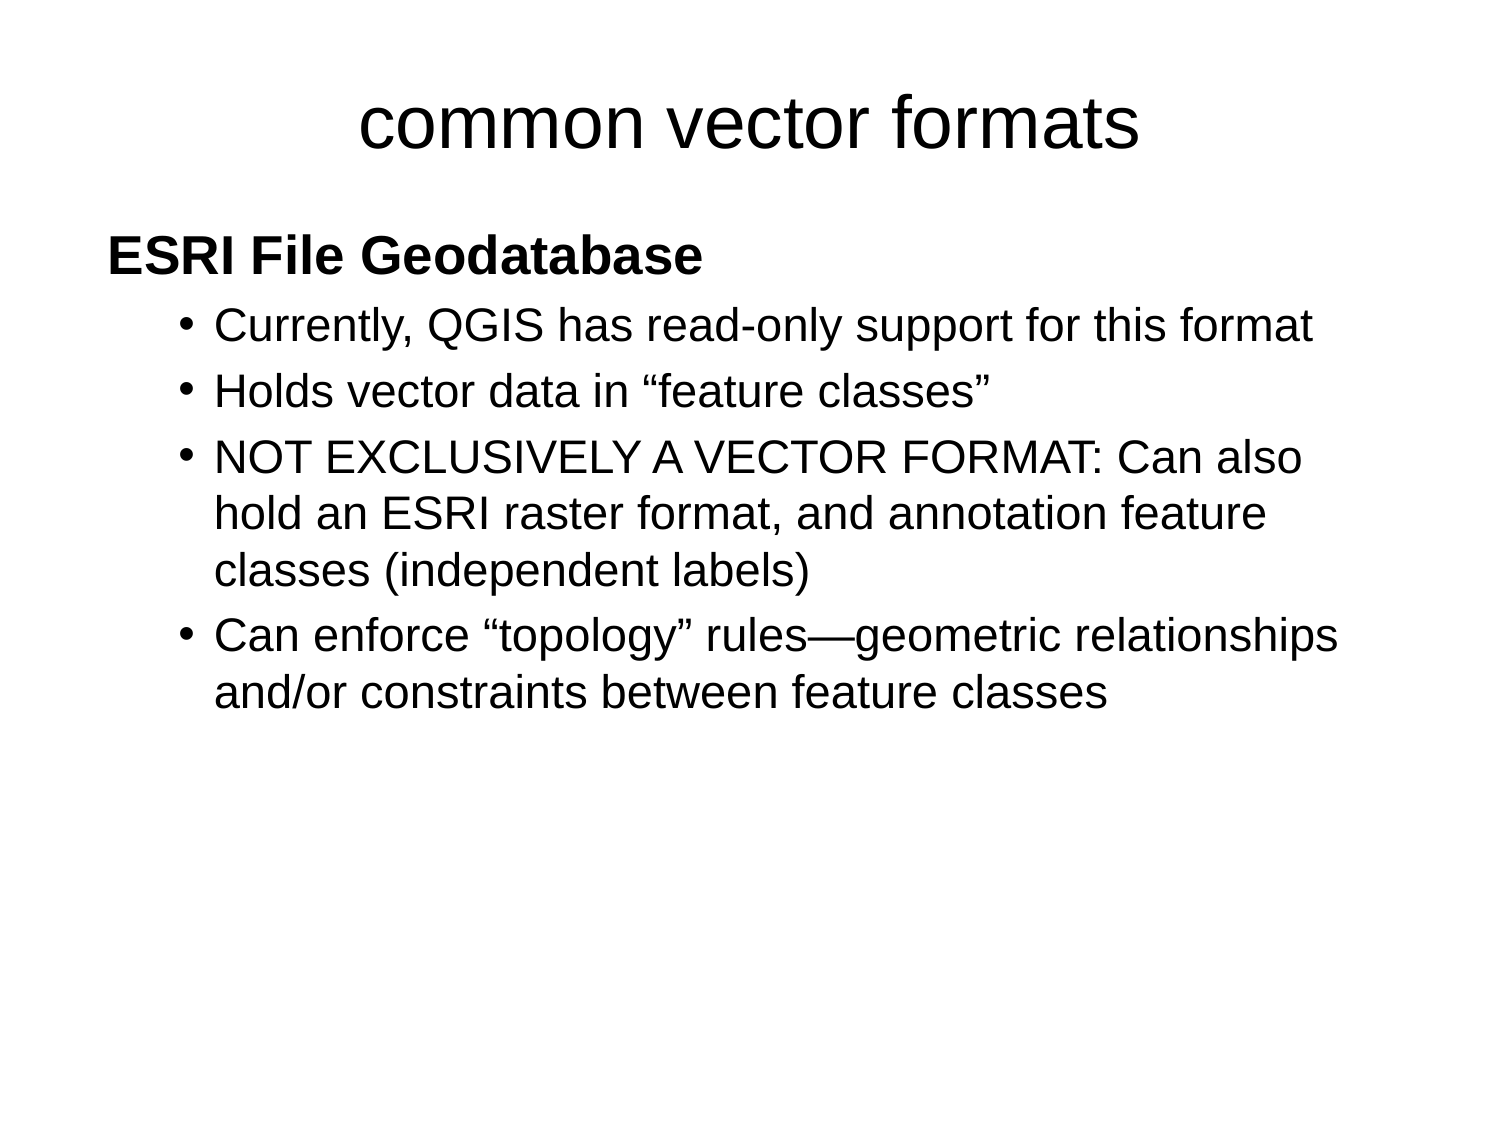

# common vector formats
ESRI File Geodatabase
Currently, QGIS has read-only support for this format
Holds vector data in “feature classes”
NOT EXCLUSIVELY A VECTOR FORMAT: Can also hold an ESRI raster format, and annotation feature classes (independent labels)
Can enforce “topology” rules—geometric relationships and/or constraints between feature classes